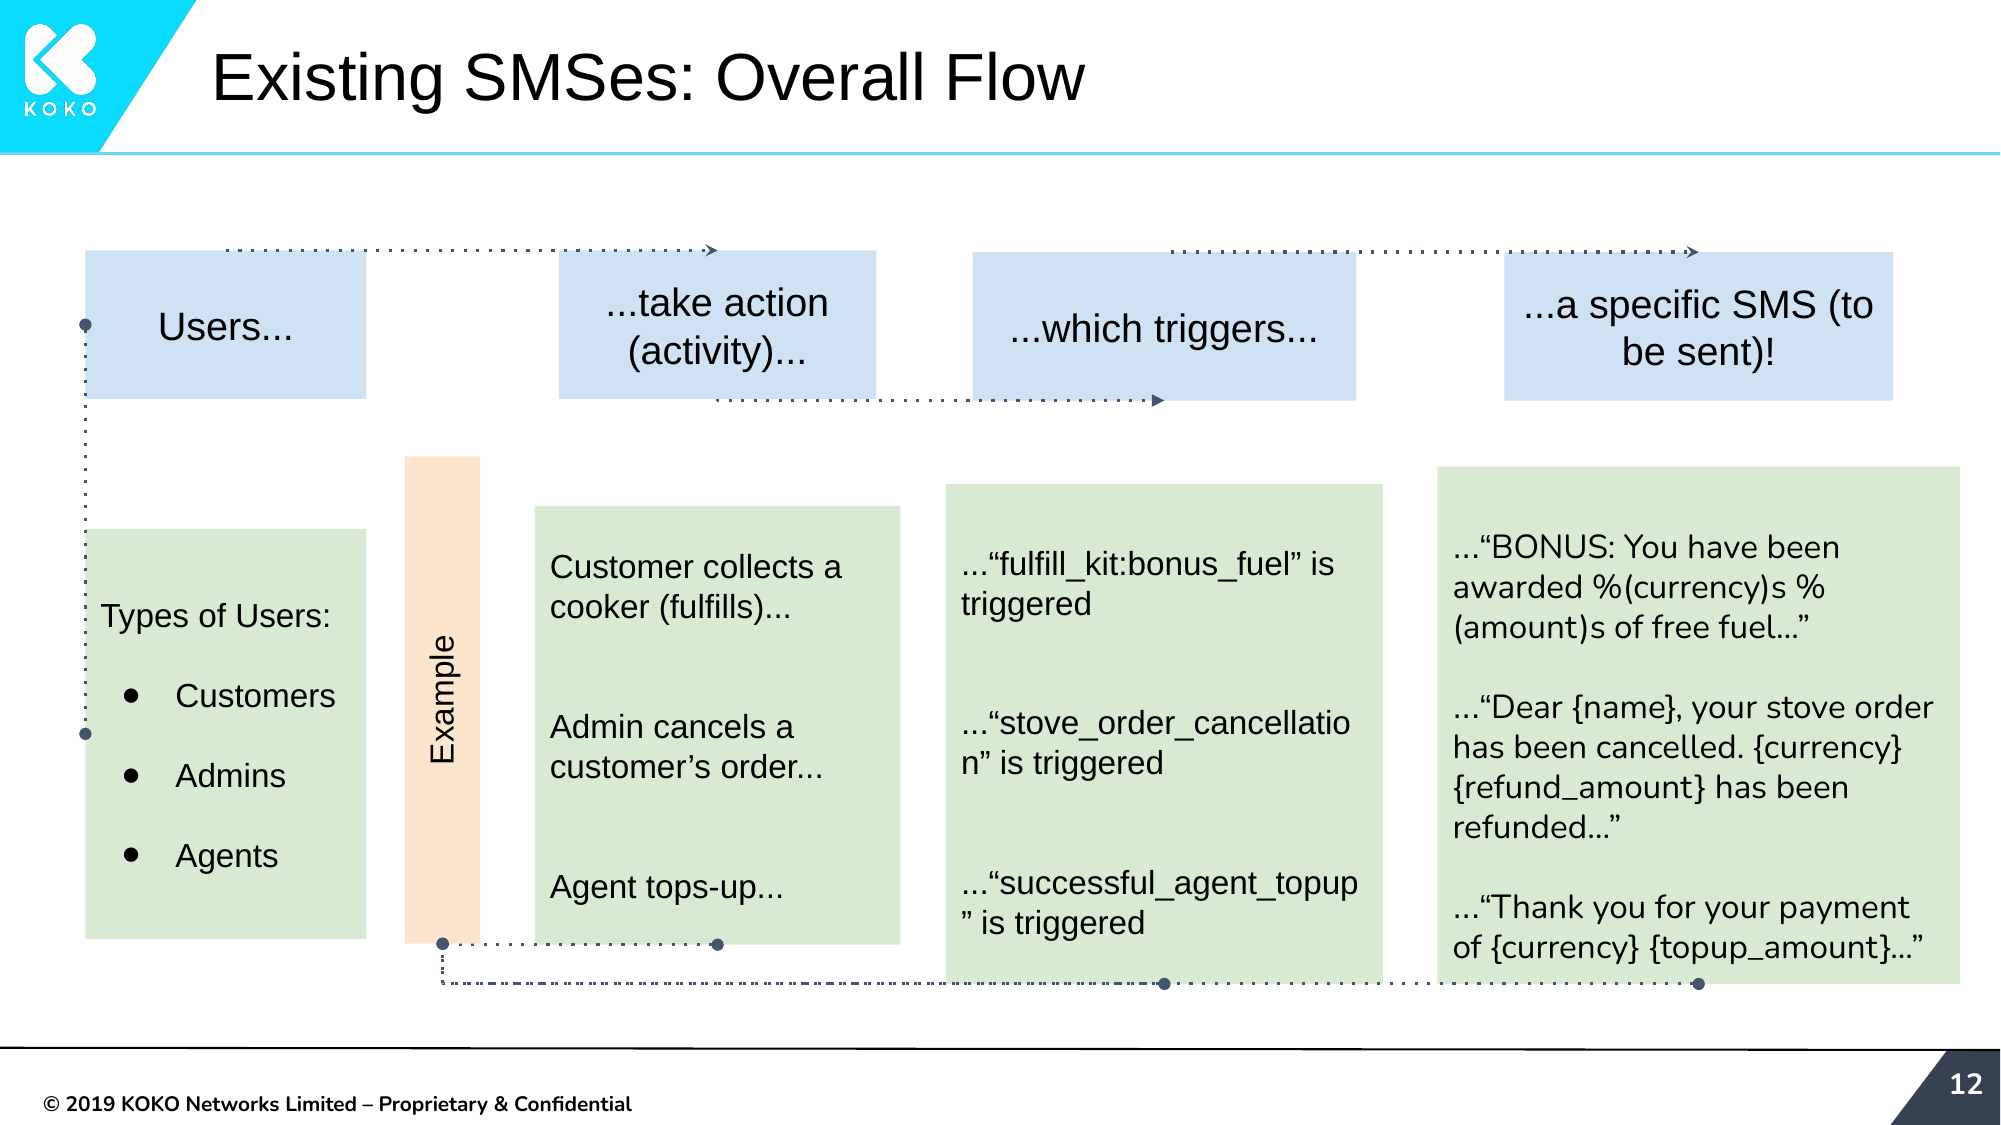

# Existing SMSes: Overall Flow
...take action (activity)...
Users...
...which triggers...
...a specific SMS (to be sent)!

...“BONUS: You have been awarded %(currency)s %(amount)s of free fuel…”

...“Dear {name}, your stove order has been cancelled. {currency} {refund_amount} has been refunded…”

...“Thank you for your payment of {currency} {topup_amount}...”

...“fulfill_kit:bonus_fuel” is triggered

...“stove_order_cancellation” is triggered

...“successful_agent_topup” is triggered

Customer collects a cooker (fulfills)...

Admin cancels a customer’s order...

Agent tops-up...

Types of Users:

Customers

Admins

Agents
Example
12